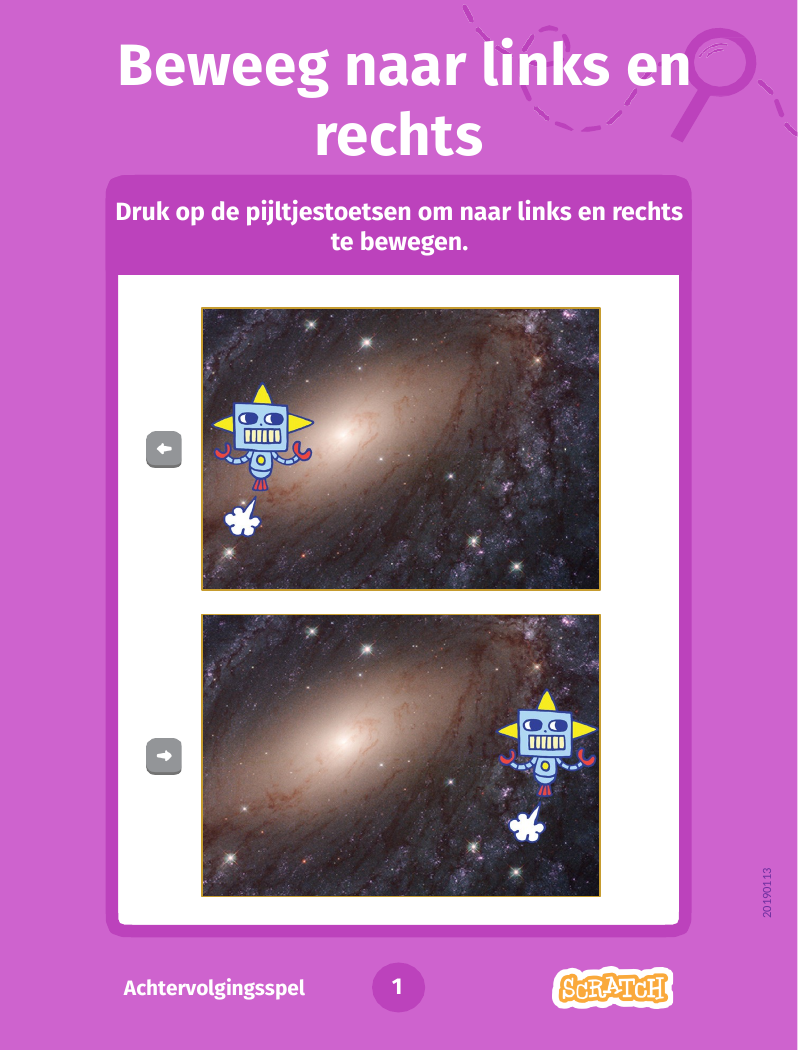

# Beweeg naar links en rechts

Druk op de pijltjestoetsen om naar links en rechts te bewegen.

20190113

1
Achtervolgingsspel